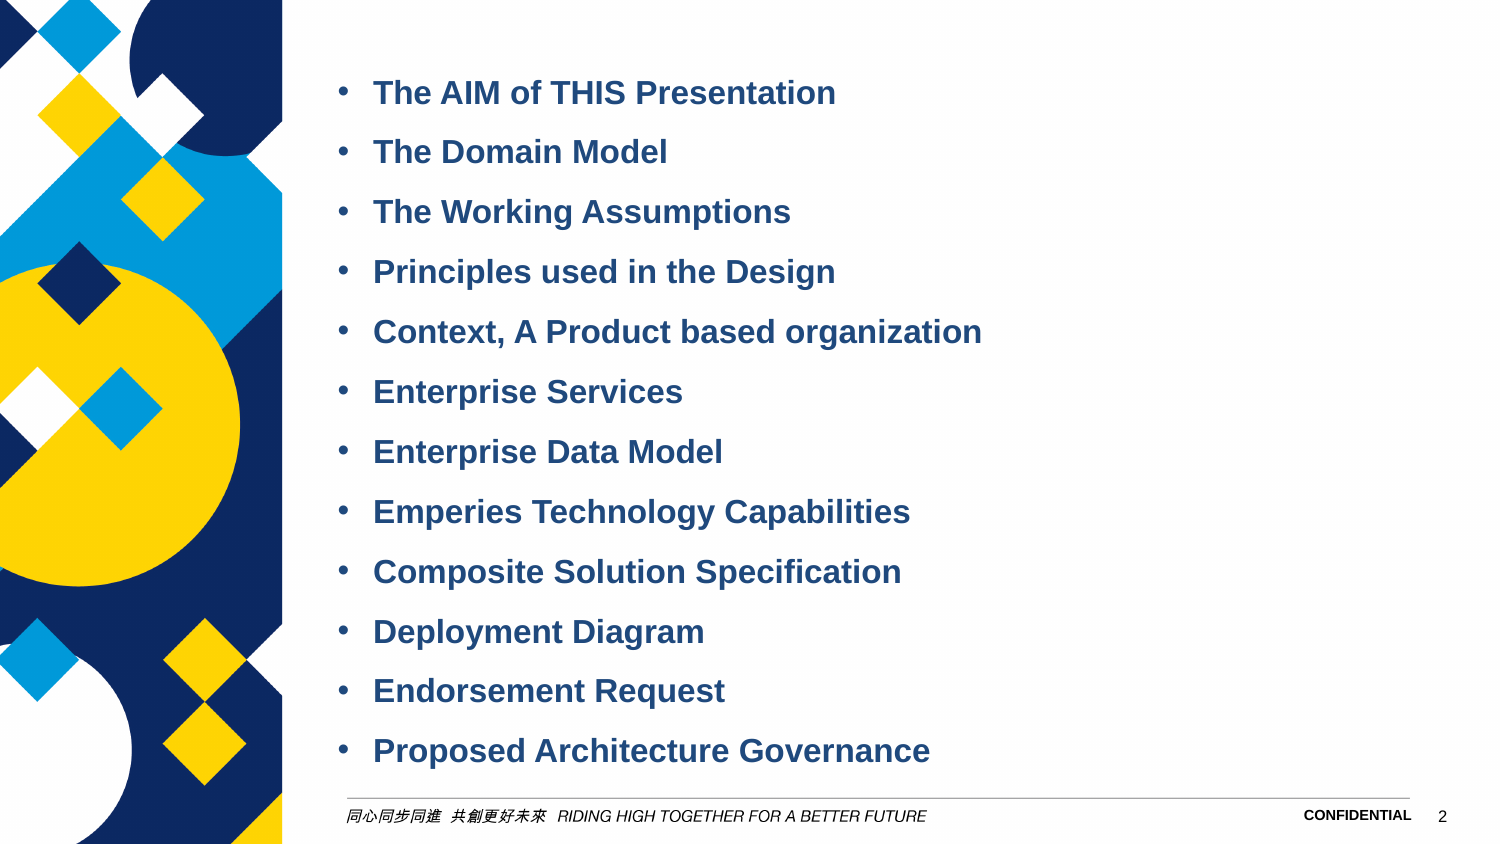

The AIM of THIS Presentation
The Domain Model
The Working Assumptions
Principles used in the Design
Context, A Product based organization
Enterprise Services
Enterprise Data Model
Emperies Technology Capabilities
Composite Solution Specification
Deployment Diagram
Endorsement Request
Proposed Architecture Governance

CONFIDENTIAL